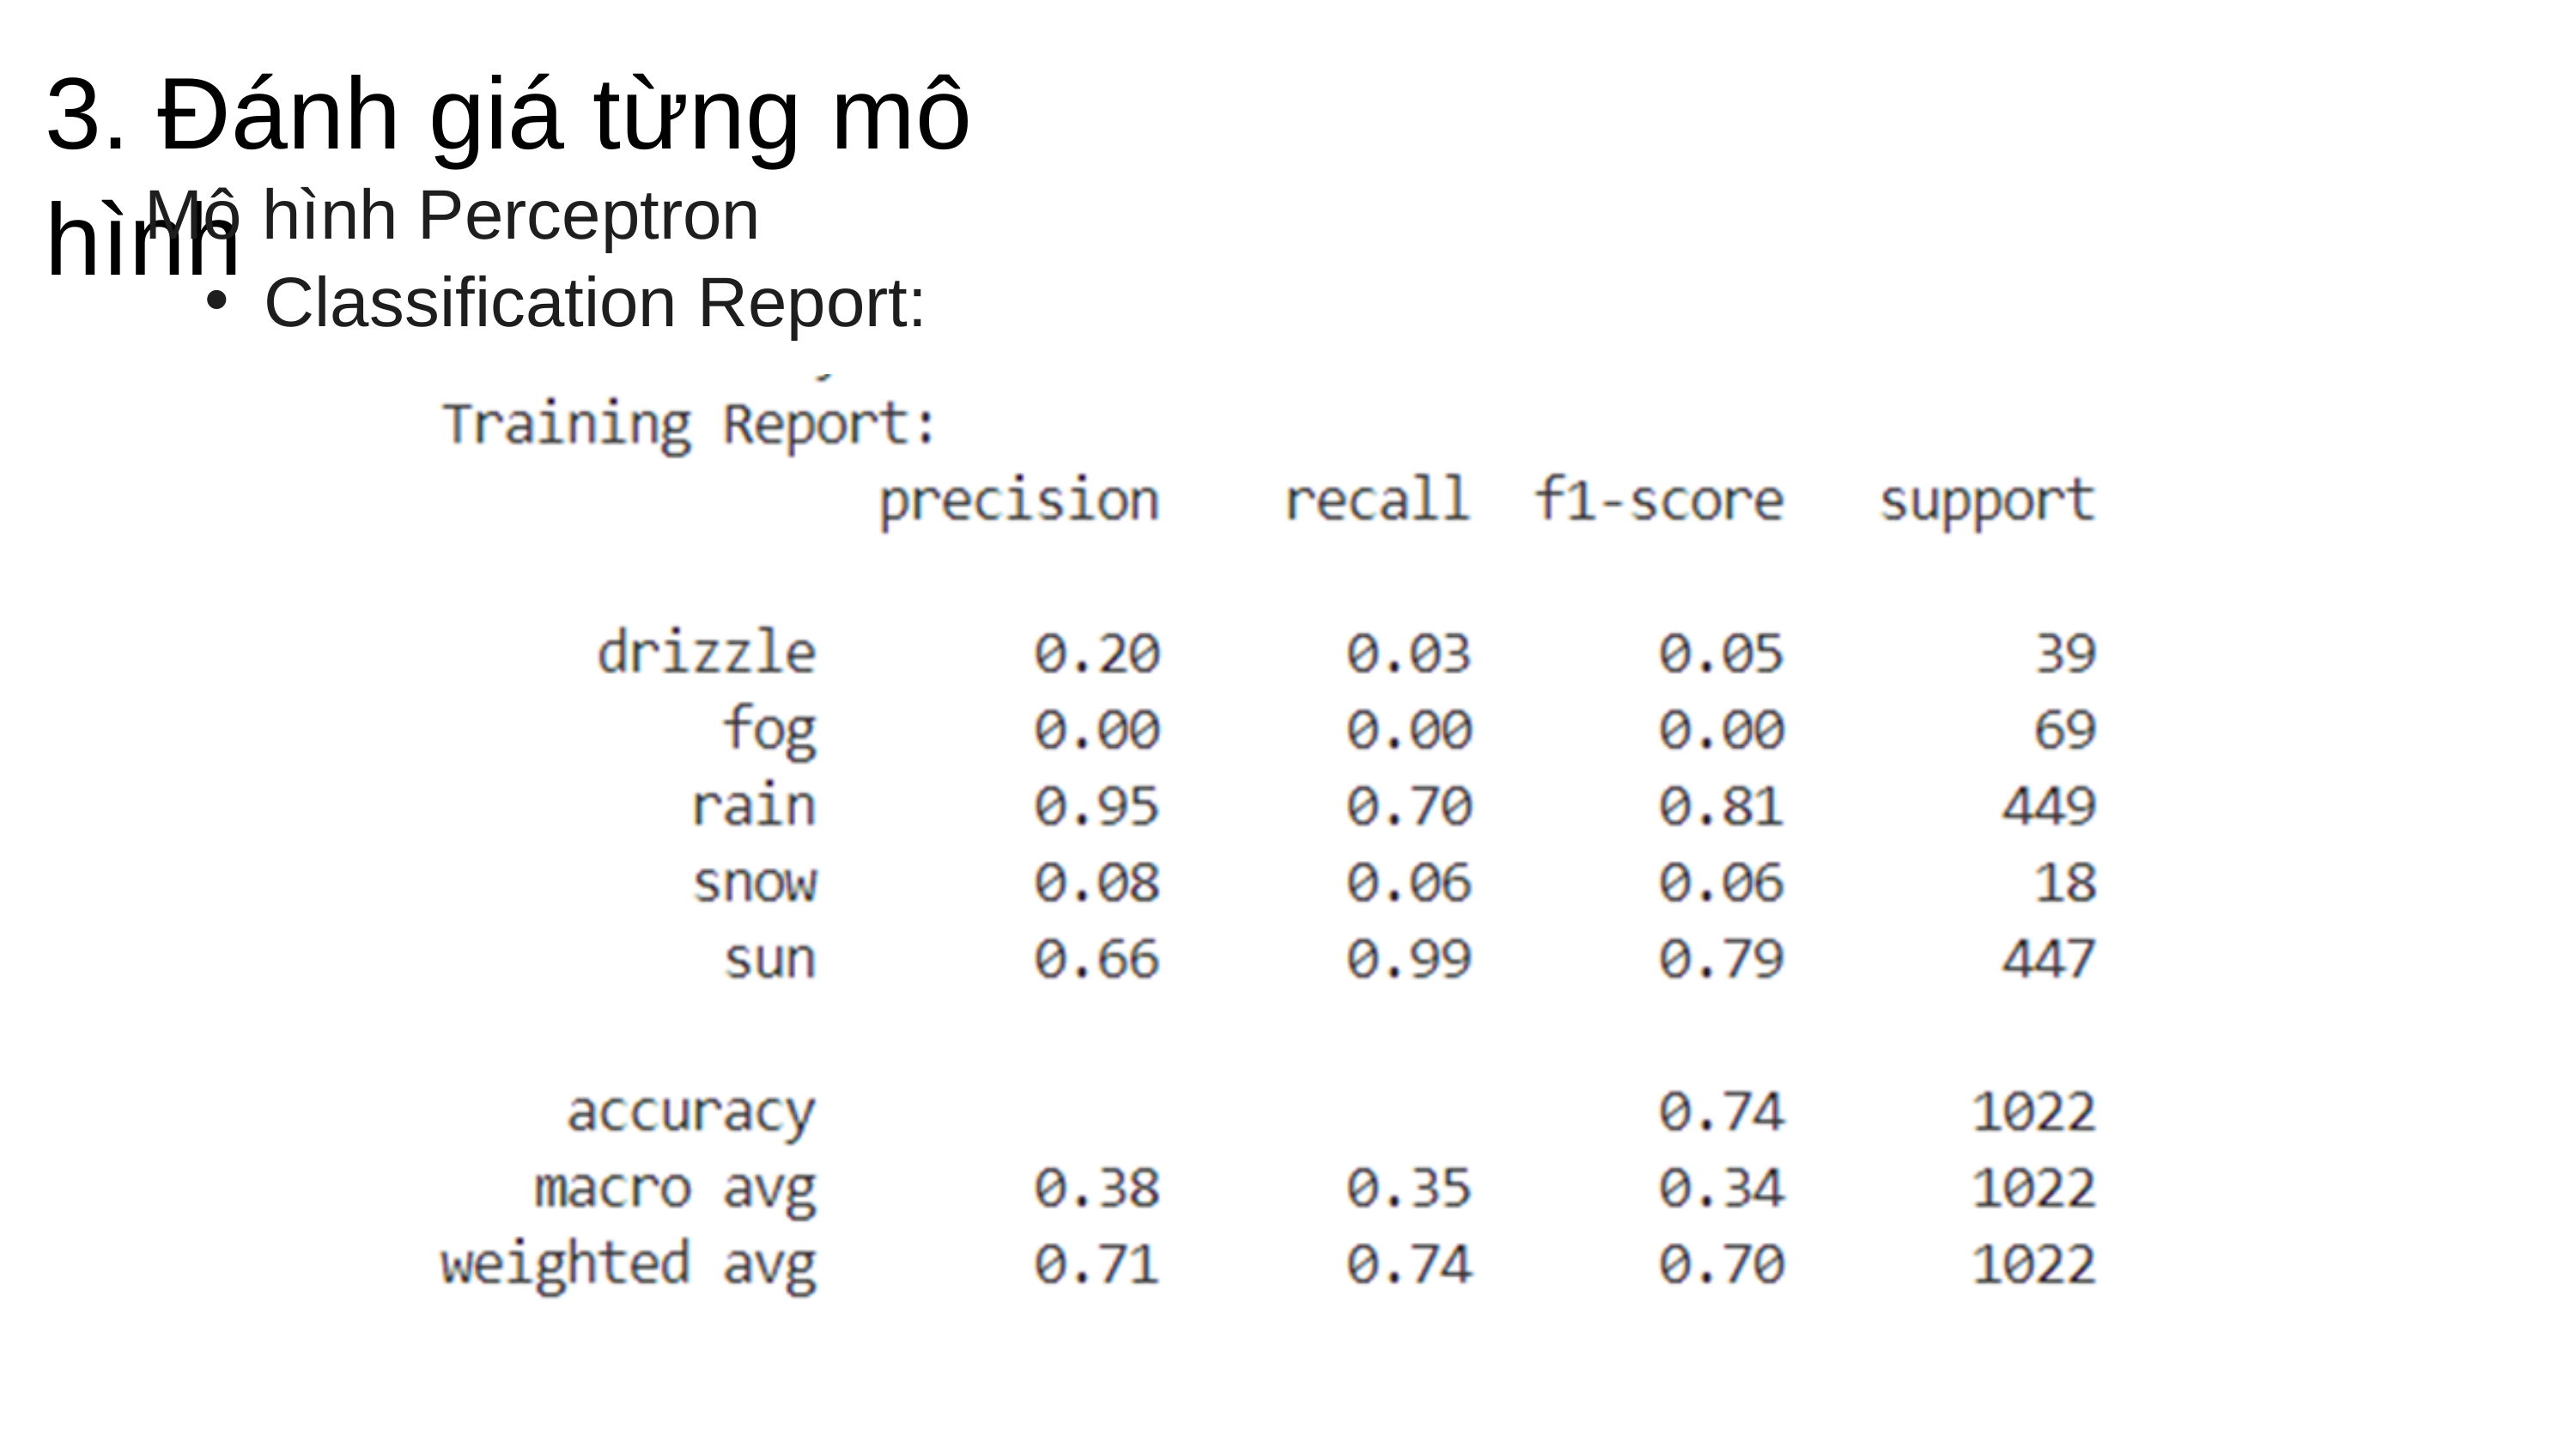

3. Đánh giá từng mô hình
Mô hình Perceptron
Classification Report: